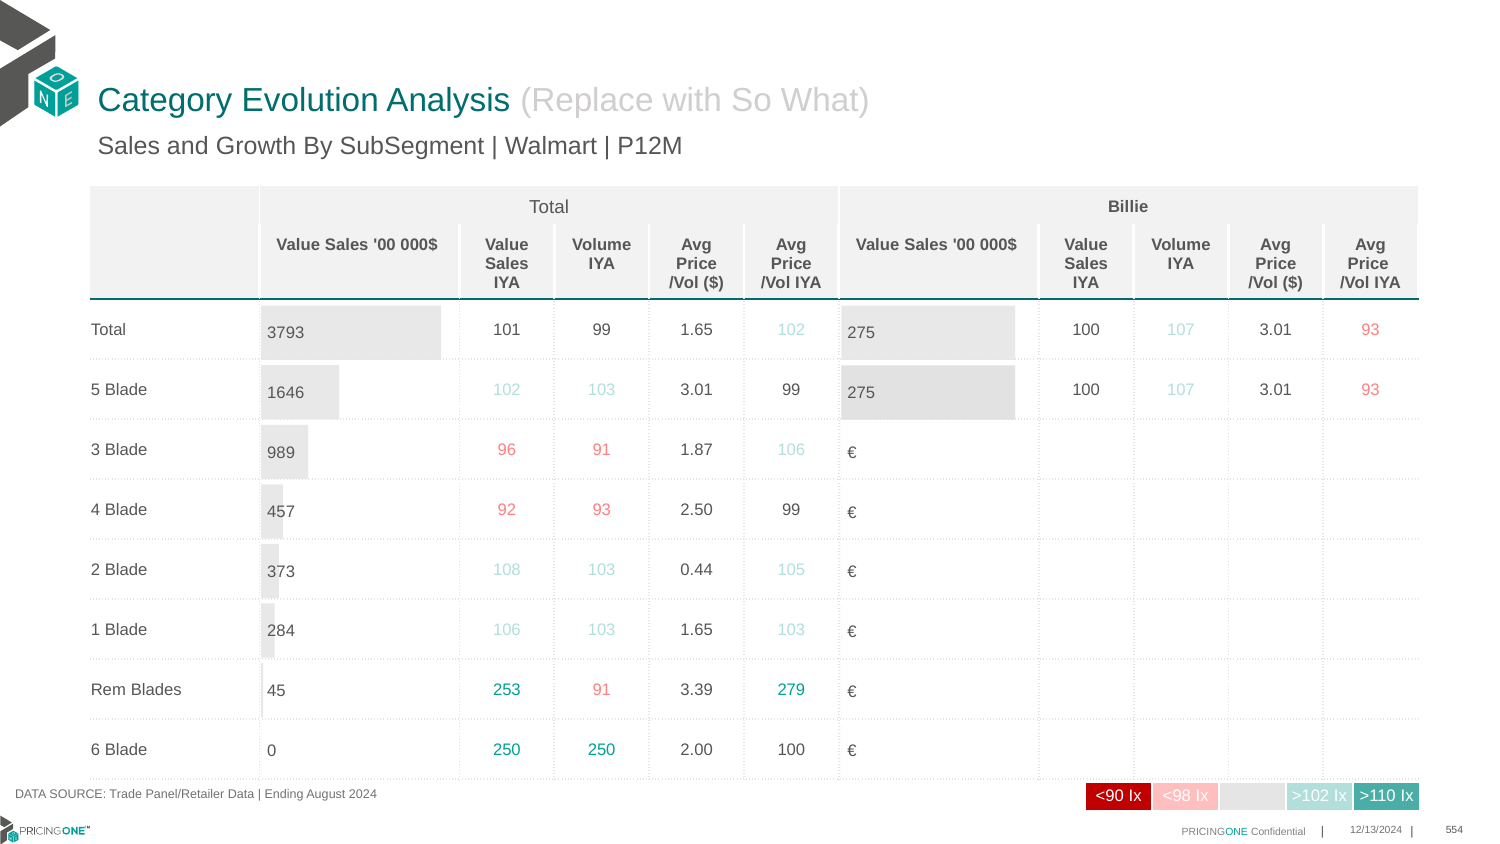

# Category Evolution Analysis (Replace with So What)
Sales and Growth By SubSegment | Walmart | P12M
|  | Total |  |  |  |  | Billie |  |  |  |  |
| --- | --- | --- | --- | --- | --- | --- | --- | --- | --- | --- |
|  | Value Sales '00 000$ | Value Sales IYA | Volume IYA | Avg Price /Vol ($) | Avg Price /Vol IYA | Value Sales '00 000$ | Value Sales IYA | Volume IYA | Avg Price /Vol ($) | Avg Price /Vol IYA |
| Total |  | 101 | 99 | 1.65 | 102 |  | 100 | 107 | 3.01 | 93 |
| 5 Blade |  | 102 | 103 | 3.01 | 99 |  | 100 | 107 | 3.01 | 93 |
| 3 Blade |  | 96 | 91 | 1.87 | 106 |  |  |  |  |  |
| 4 Blade |  | 92 | 93 | 2.50 | 99 |  |  |  |  |  |
| 2 Blade |  | 108 | 103 | 0.44 | 105 |  |  |  |  |  |
| 1 Blade |  | 106 | 103 | 1.65 | 103 |  |  |  |  |  |
| Rem Blades |  | 253 | 91 | 3.39 | 279 |  |  |  |  |  |
| 6 Blade |  | 250 | 250 | 2.00 | 100 |  |  |  |  |  |

### Chart

| Category | Value Sales |
|---|---|
| Grand | 3793.45332 |
| 5 Blade | 1645.58286 |
| 3 Blade | 989.13328 |
| 4 Blade | 456.63592 |
| 2 Blade | 373.49224 |
| 1 Blade | 283.81507 |
| Rem Blades | 44.79365 |
| 6 Blade | 0.0003 |

### Chart

| Category | Value Sales |
|---|---|
| Grand | 274.79128 |
| 5 Blade | 274.79128 |
| 3 Blade | 0.0 |
| 4 Blade | 0.0 |
| 2 Blade | 0.0 |
| 1 Blade | 0.0 |
| Rem Blades | 0.0 |
| 6 Blade | 0.0 |
DATA SOURCE: Trade Panel/Retailer Data | Ending August 2024
| <90 Ix | <98 Ix |  | >102 Ix | >110 Ix |
| --- | --- | --- | --- | --- |

12/13/2024
554